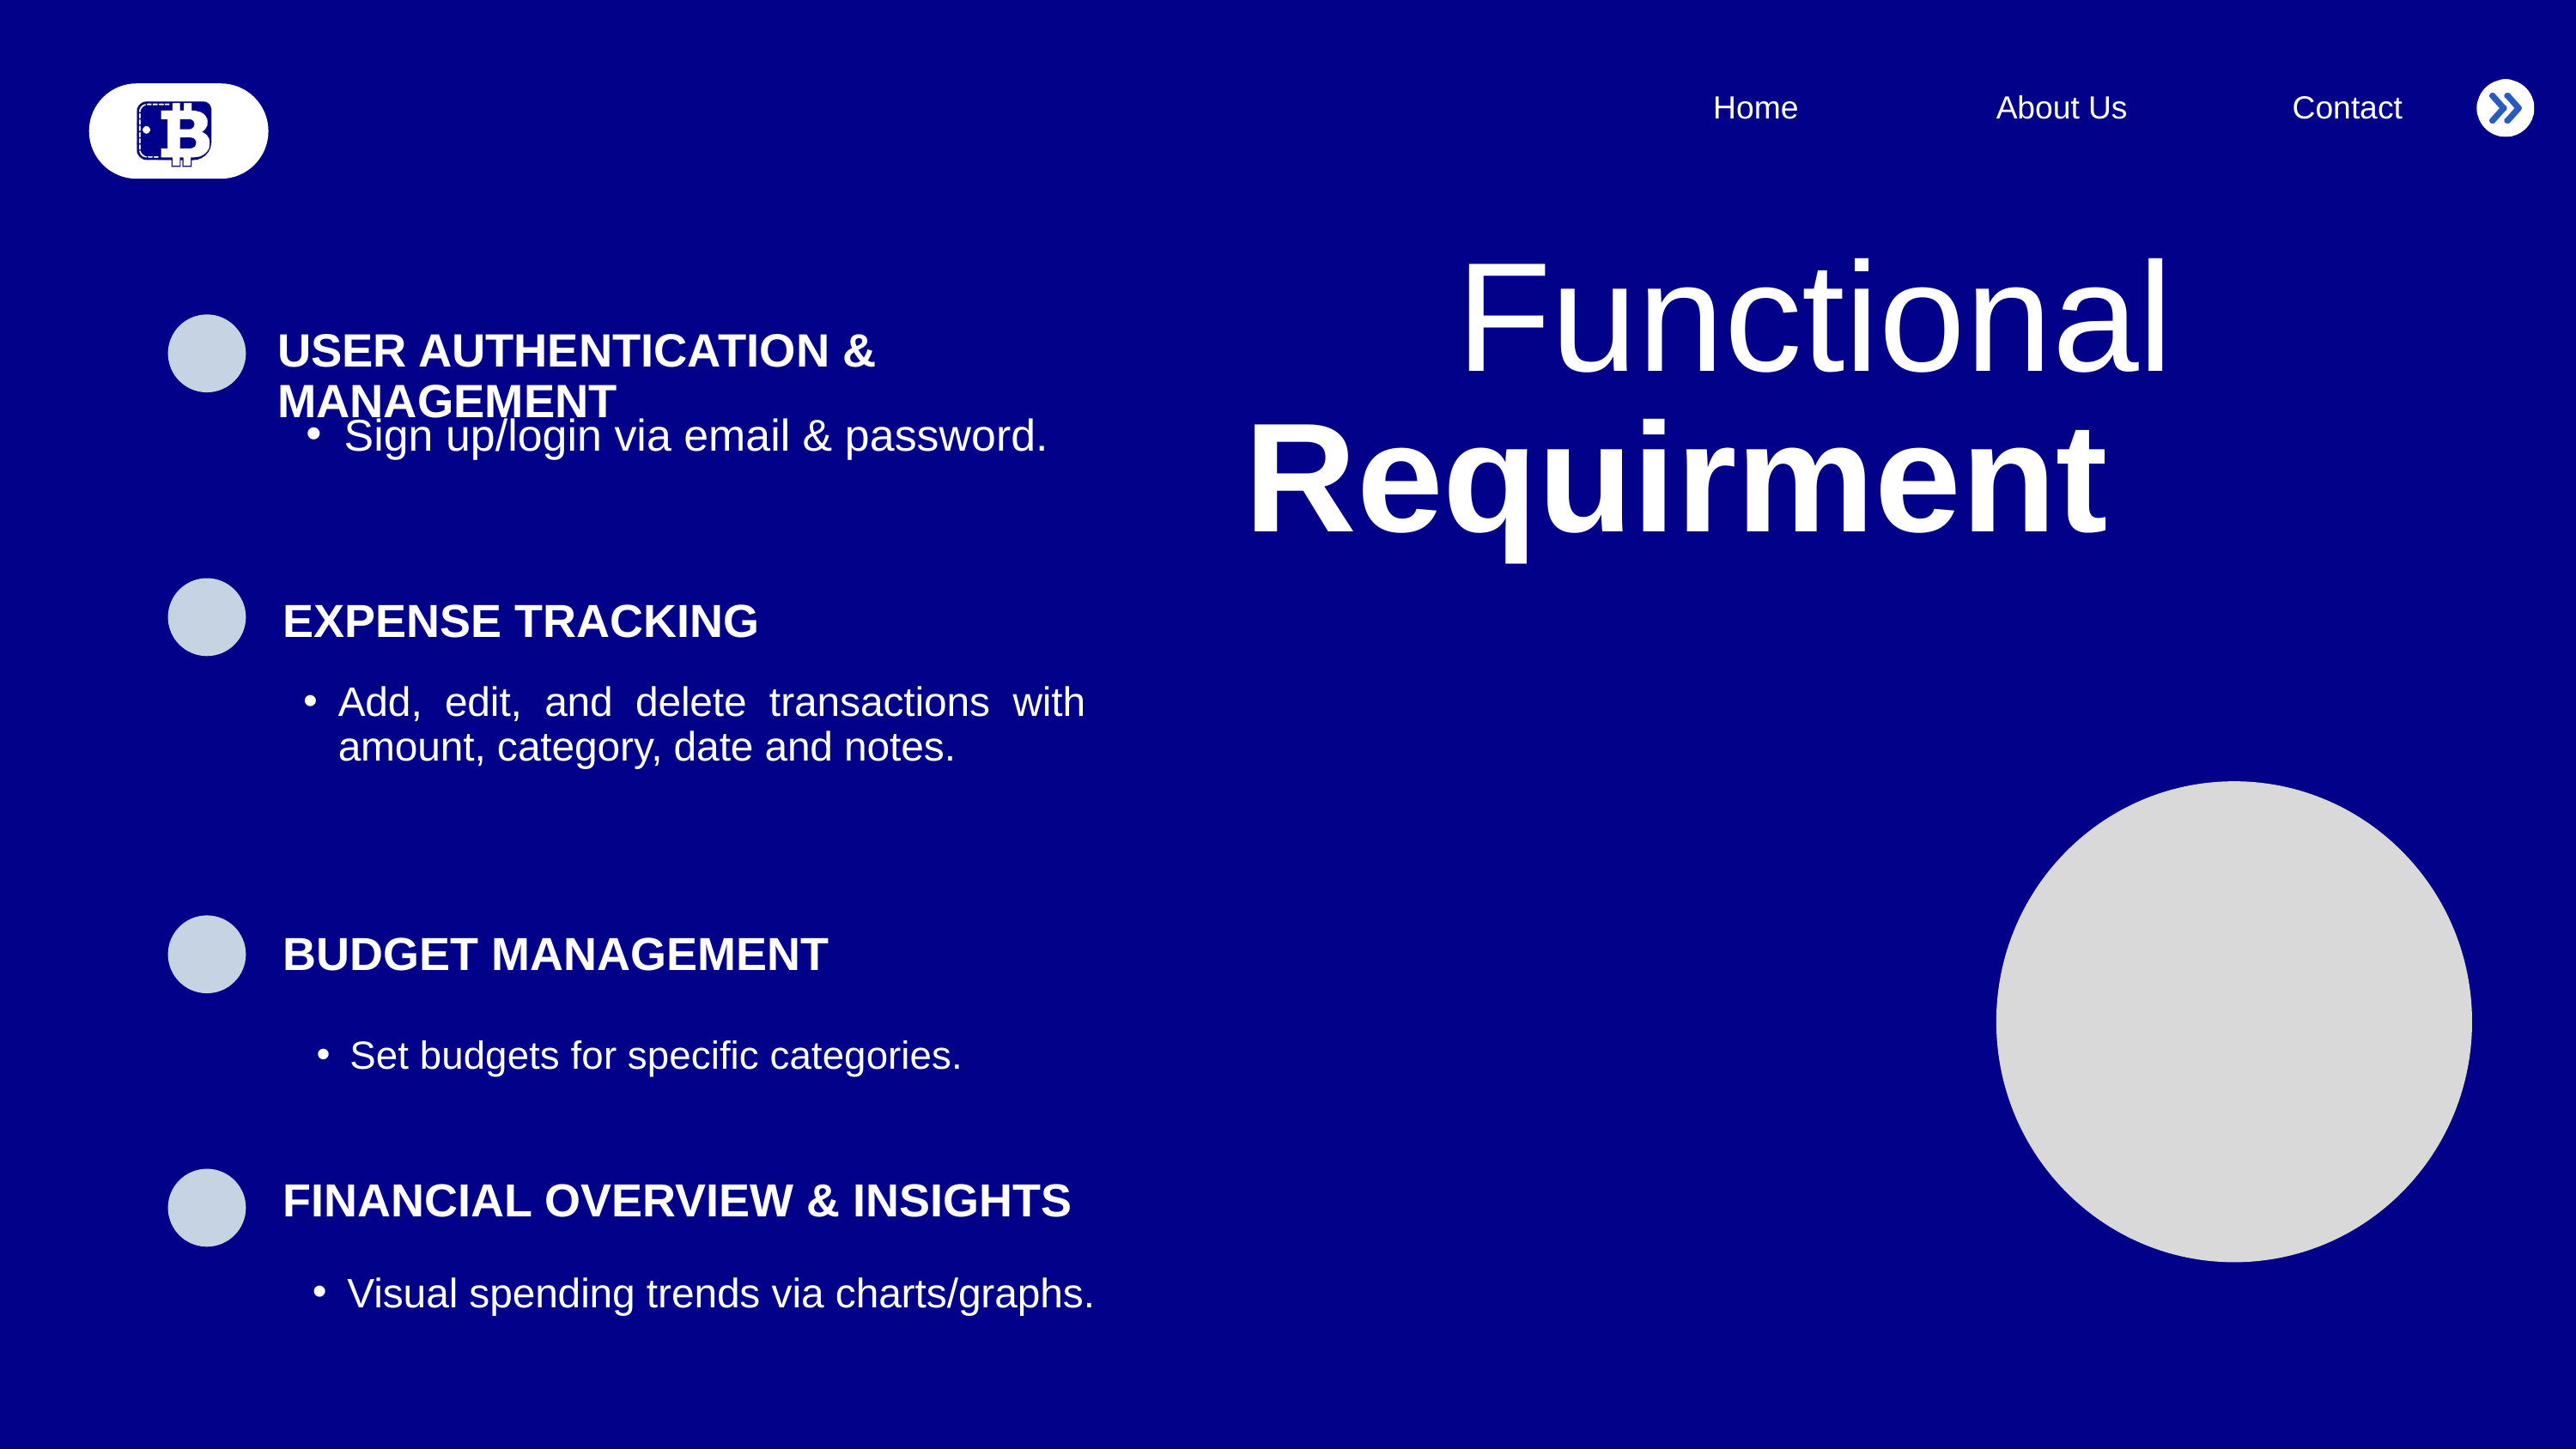

Home
About Us
Contact
Functional

USER AUTHENTICATION & MANAGEMENT
Requirment
Sign up/login via email & password.

EXPENSE TRACKING

Add, edit, and delete transactions with amount, category, date and notes.

BUDGET MANAGEMENT

Set budgets for specific categories.

FINANCIAL OVERVIEW & INSIGHTS

Visual spending trends via charts/graphs.